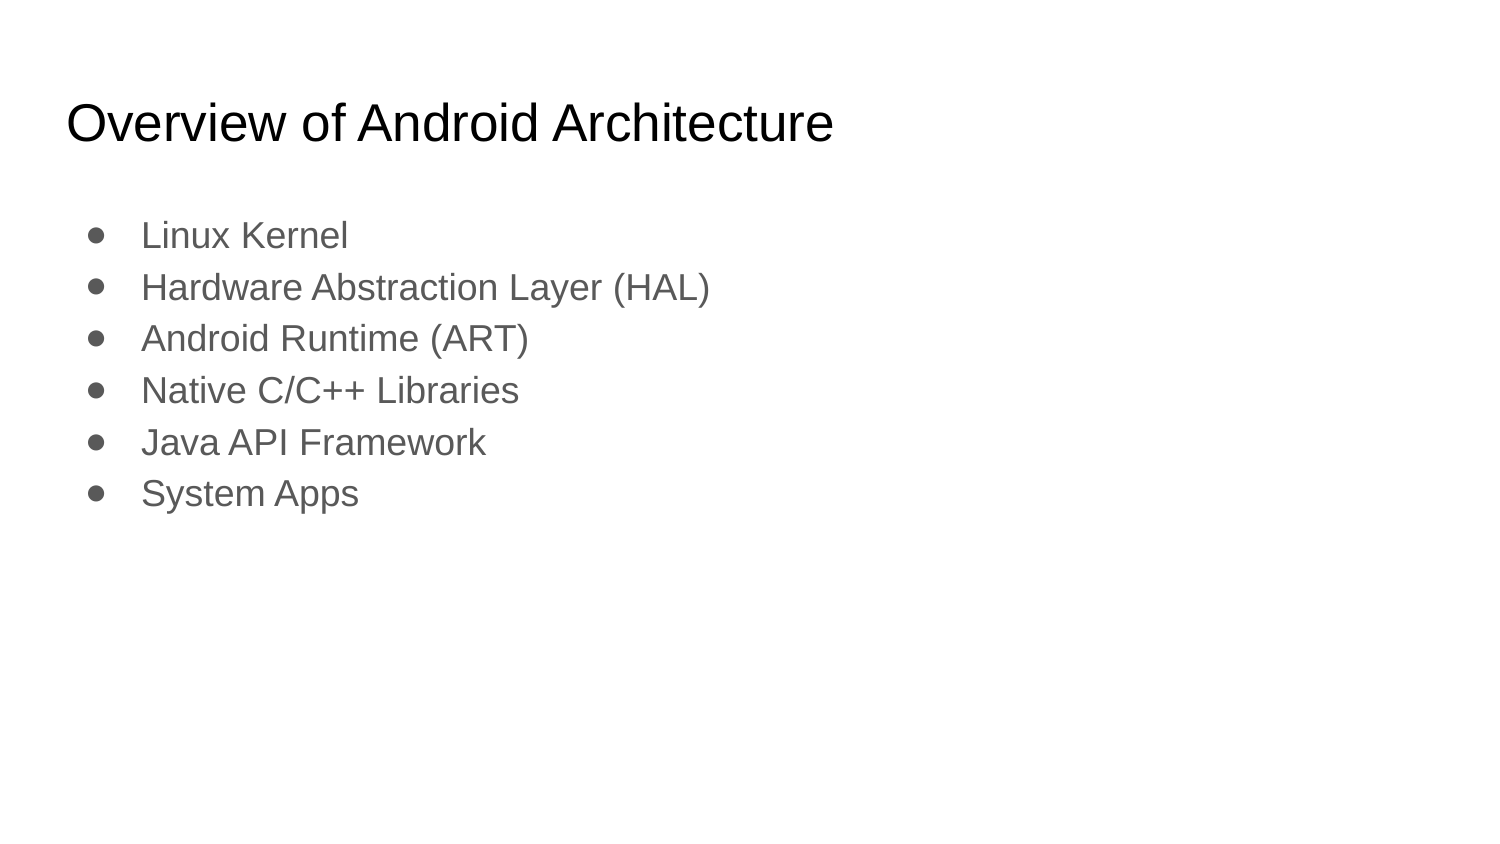

# Overview of Android Architecture
Linux Kernel
Hardware Abstraction Layer (HAL)
Android Runtime (ART)
Native C/C++ Libraries
Java API Framework
System Apps